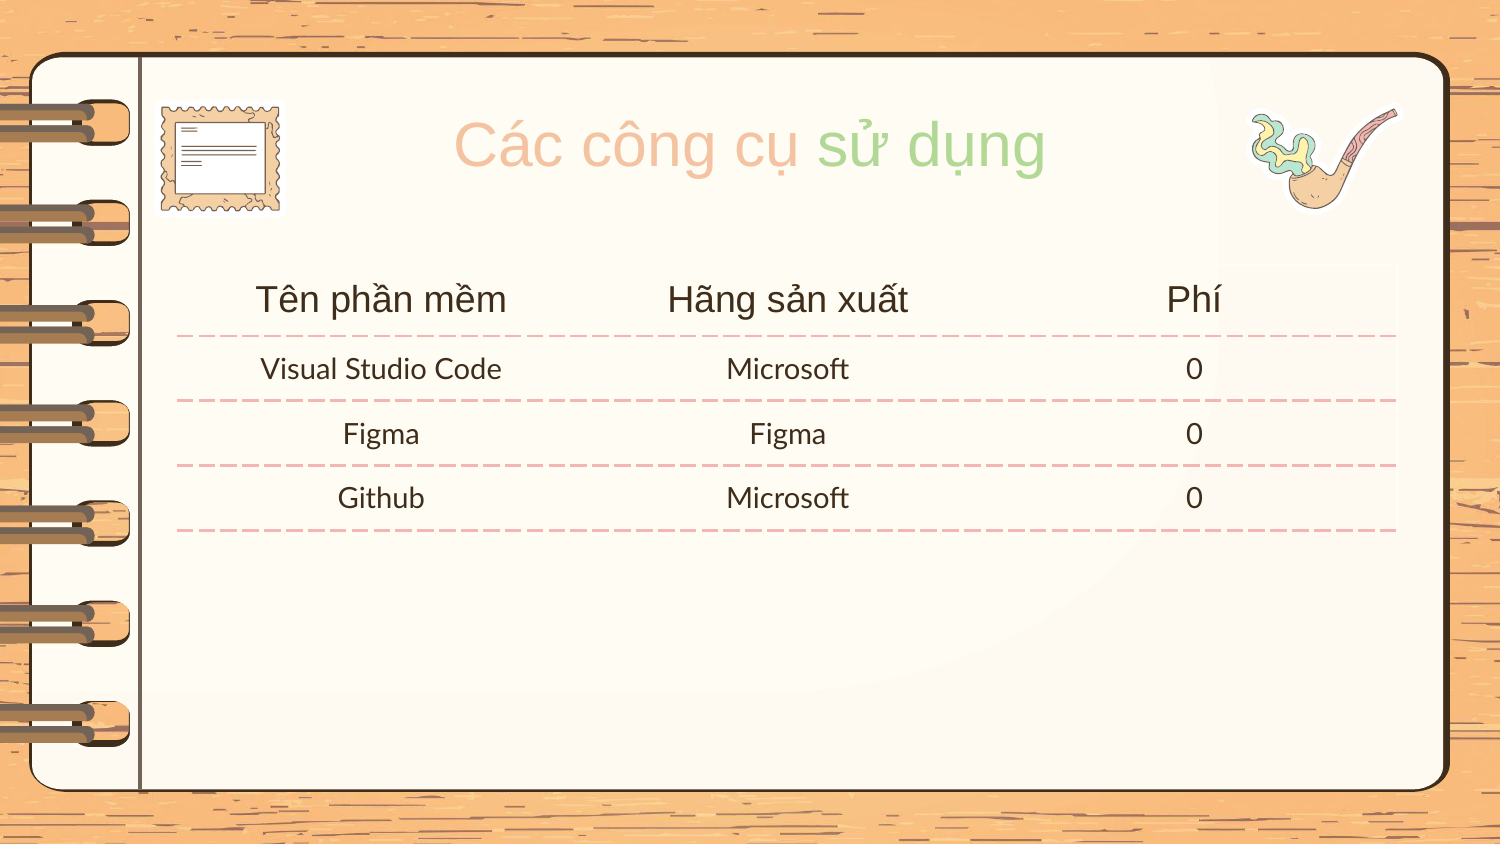

# Các công cụ sử dụng

| Tên phần mềm | Hãng sản xuất | Phí |
| --- | --- | --- |
| Visual Studio Code | Microsoft | 0 |
| Figma | Figma | 0 |
| Github | Microsoft | 0 |